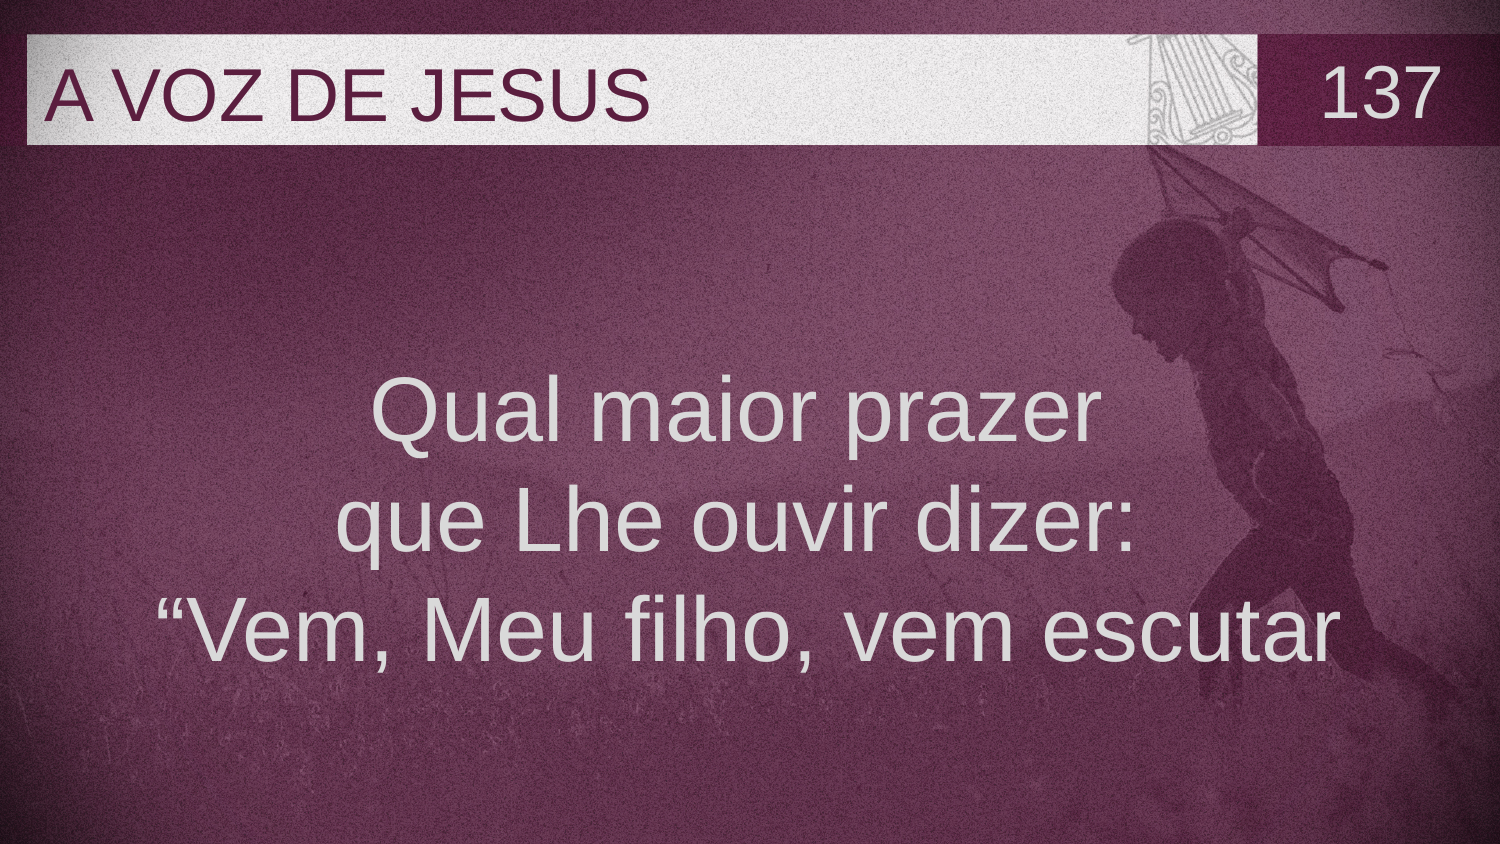

# A VOZ DE JESUS
137
Qual maior prazer
que Lhe ouvir dizer:
“Vem, Meu filho, vem escutar